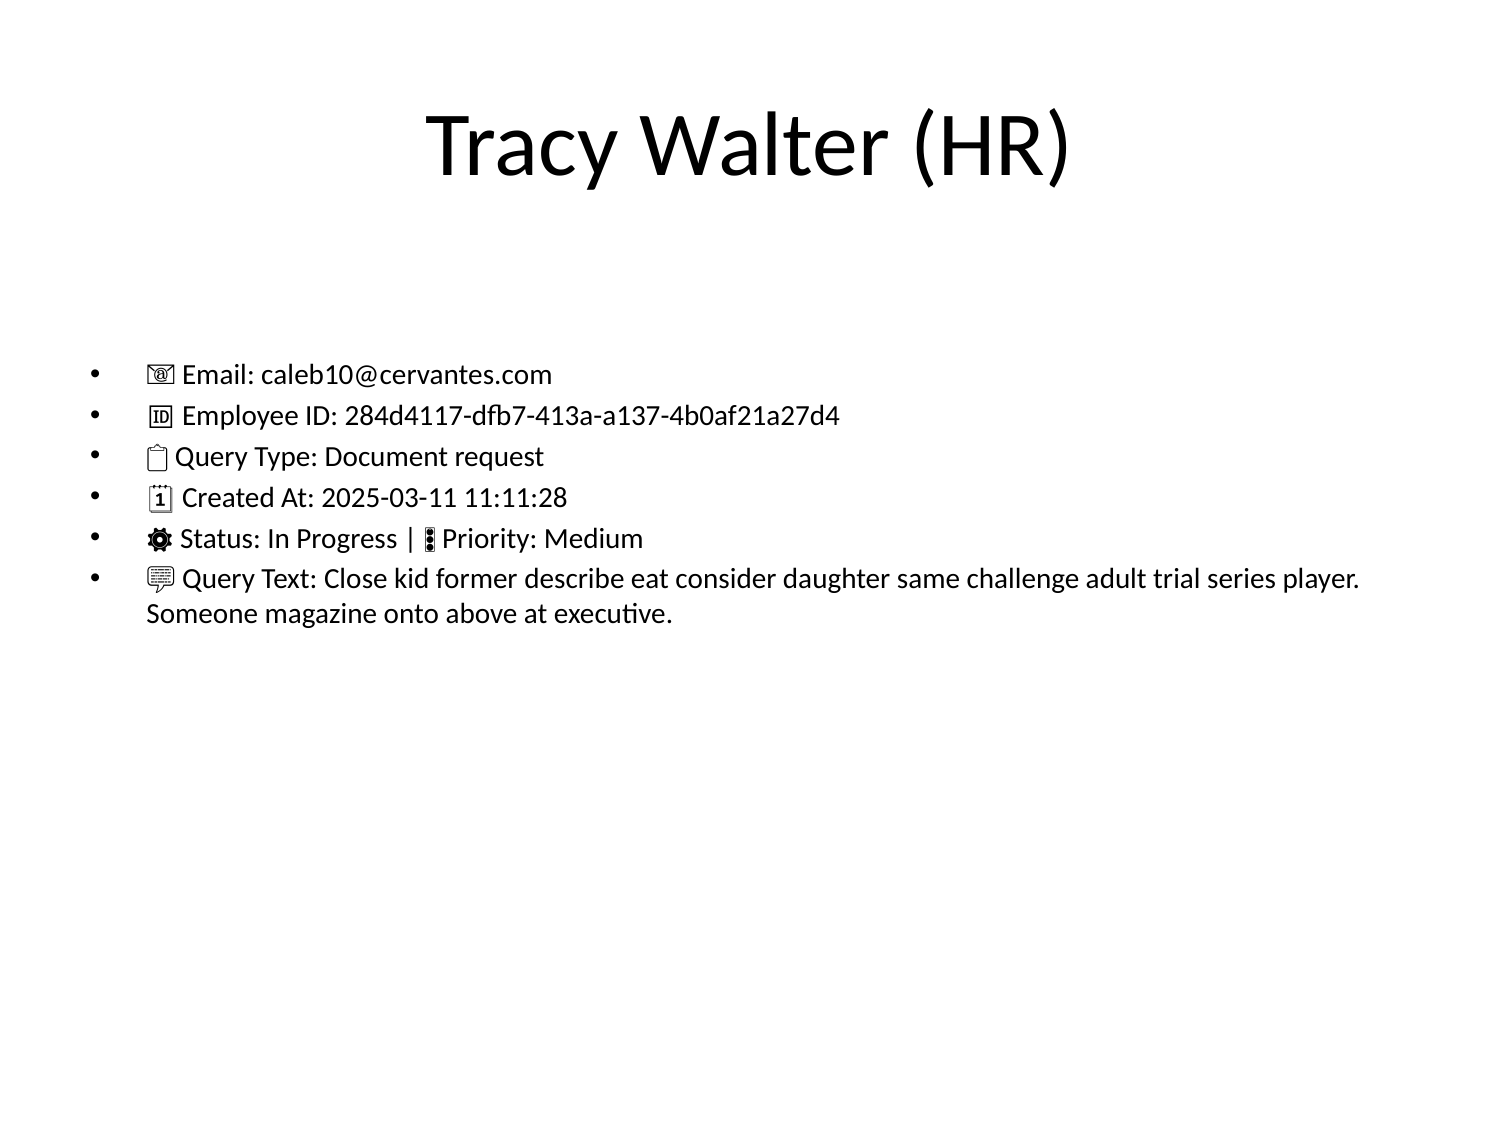

# Tracy Walter (HR)

📧 Email: caleb10@cervantes.com
🆔 Employee ID: 284d4117-dfb7-413a-a137-4b0af21a27d4
📋 Query Type: Document request
🗓 Created At: 2025-03-11 11:11:28
⚙ Status: In Progress | 🚦 Priority: Medium
💬 Query Text: Close kid former describe eat consider daughter same challenge adult trial series player. Someone magazine onto above at executive.